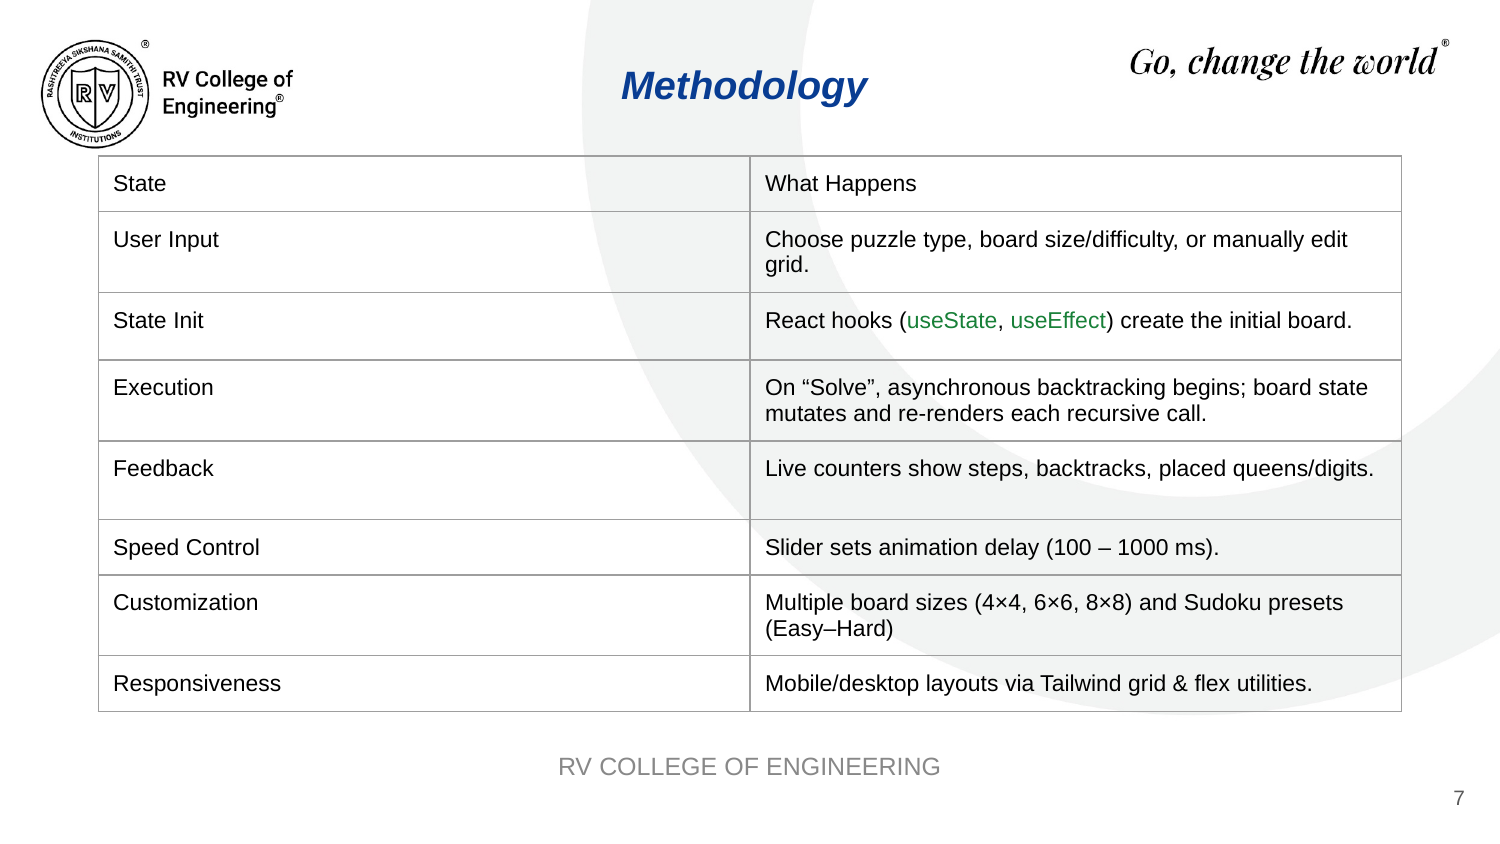

# Methodology
| State | What Happens |
| --- | --- |
| User Input | Choose puzzle type, board size/difficulty, or manually edit grid. |
| State Init | React hooks (useState, useEffect) create the initial board. |
| Execution | On “Solve”, asynchronous backtracking begins; board state mutates and re-renders each recursive call. |
| Feedback | Live counters show steps, backtracks, placed queens/digits. |
| Speed Control | Slider sets animation delay (100 – 1000 ms). |
| Customization | Multiple board sizes (4×4, 6×6, 8×8) and Sudoku presets (Easy–Hard) |
| Responsiveness | Mobile/desktop layouts via Tailwind grid & flex utilities. |
RV COLLEGE OF ENGINEERING
7